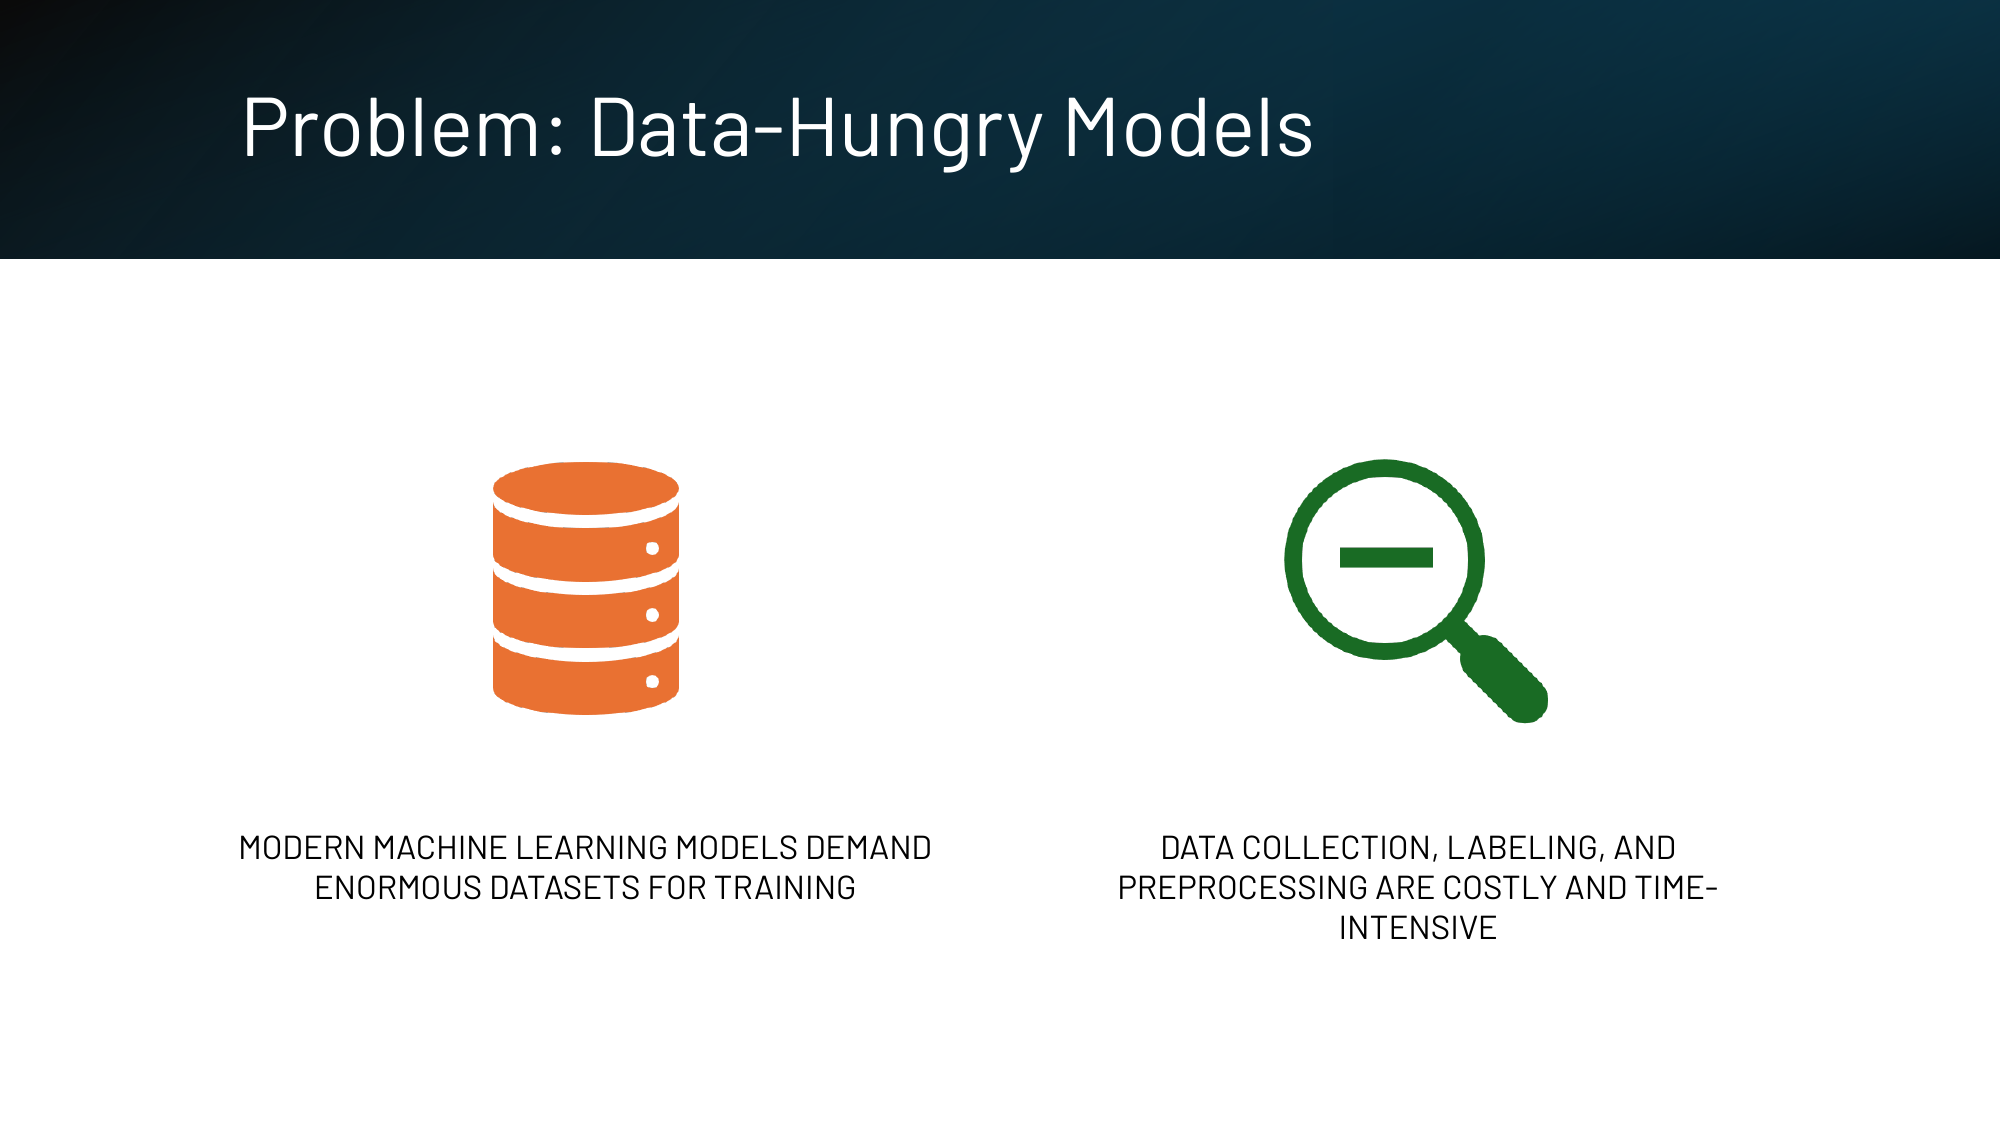

# Problem: Data-Hungry Models
MODERN MACHINE LEARNING MODELS DEMAND ENORMOUS DATASETS FOR TRAINING
DATA COLLECTION, LABELING, AND PREPROCESSING ARE COSTLY AND TIME-INTENSIVE